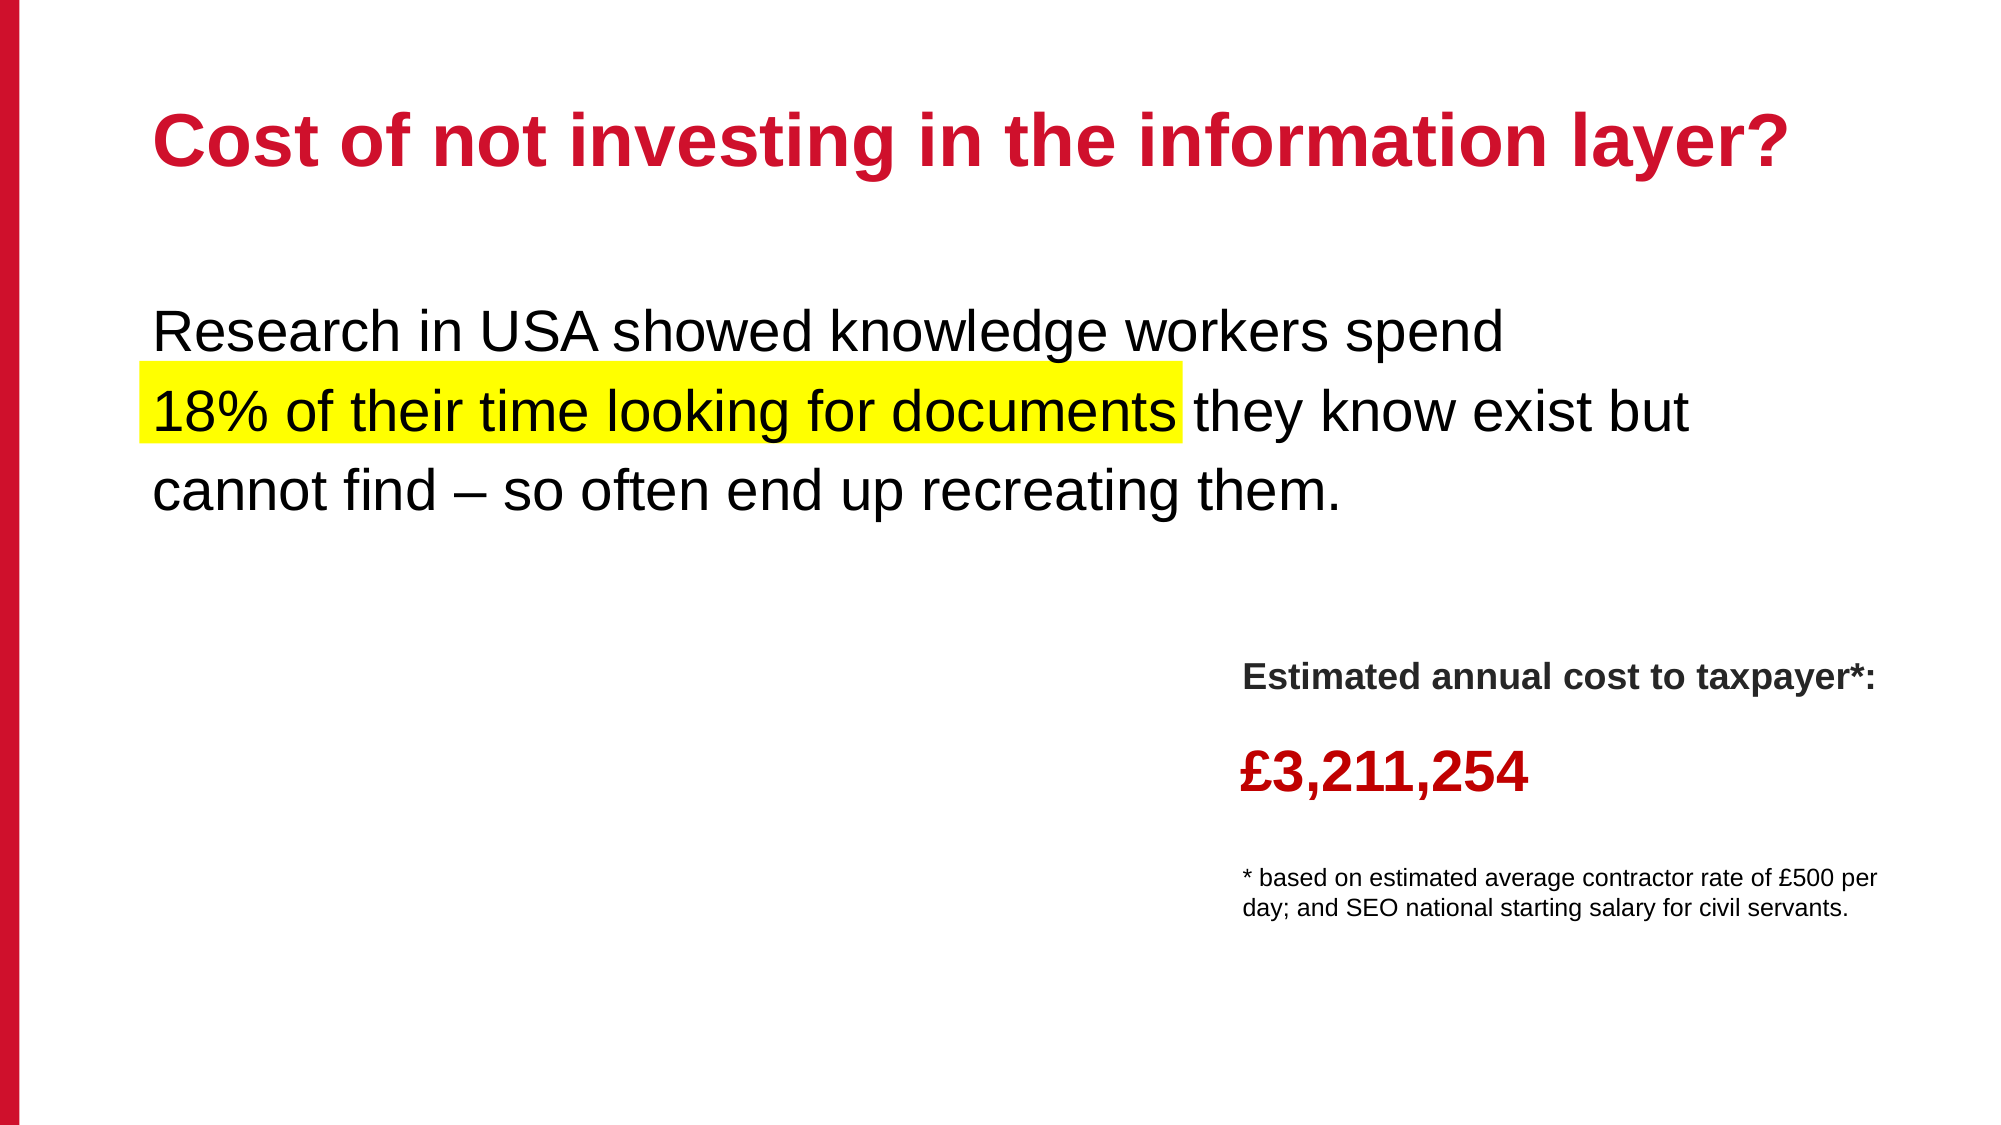

# Cost of not investing in the information layer?
Research in USA showed knowledge workers spend
18% of their time looking for documents they know exist but cannot find – so often end up recreating them.

Estimated annual cost to taxpayer*:
Number of staff in DBT’s DDaT directorate:

?
£3,211,254
Civil servants:
236
Contractors:
79
* based on estimated average contractor rate of £500 per day; and SEO national starting salary for civil servants.